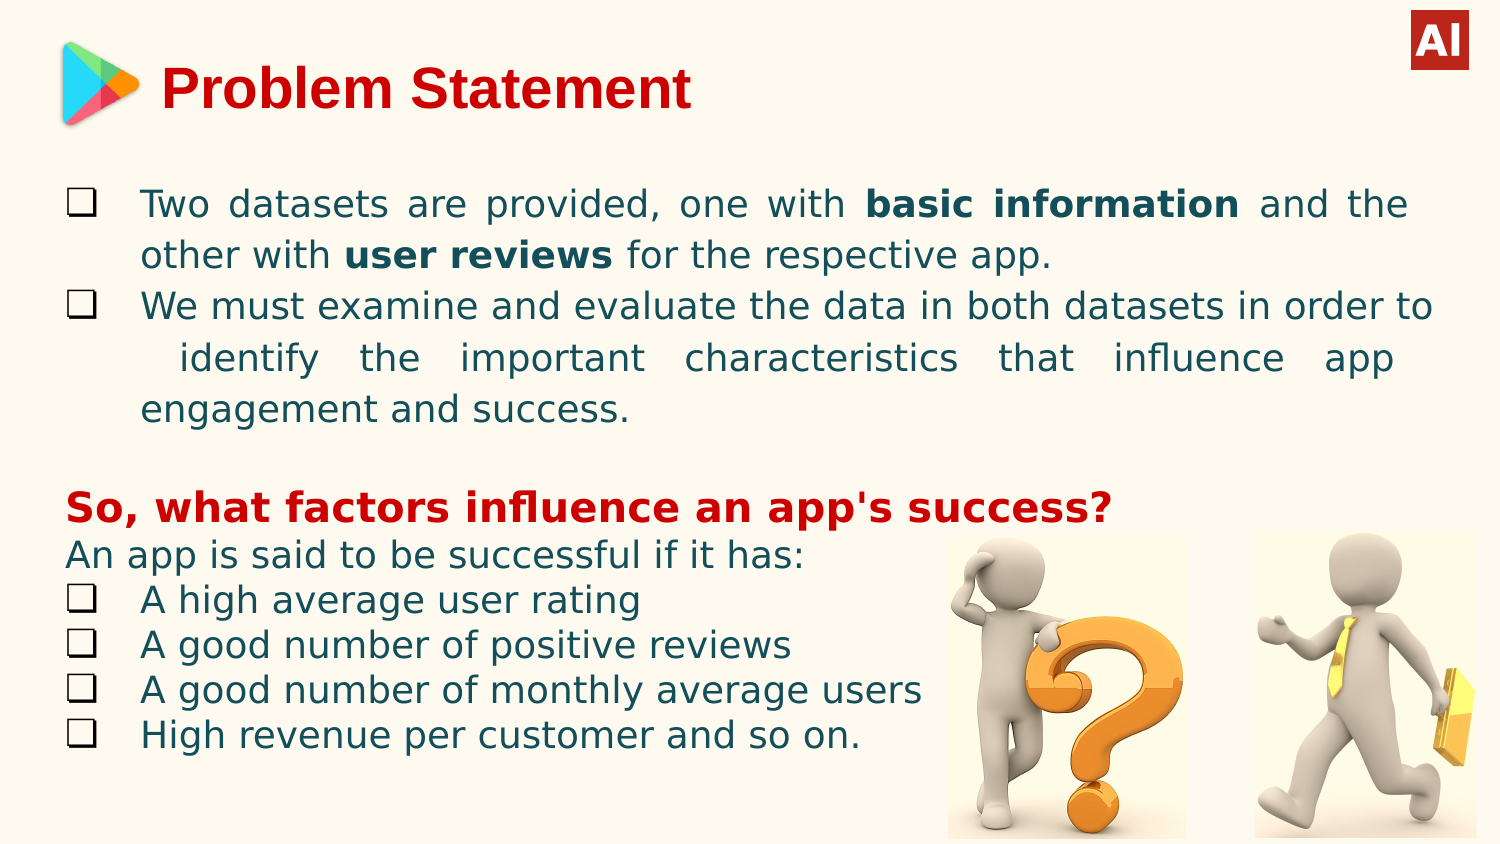

Problem Statement
# Problem Statement
Two datasets are provided, one with basic information and the  other with user reviews for the respective app.
We must examine and evaluate the data in both datasets in order to  identify the important characteristics that inﬂuence app  engagement and success.

So, what factors inﬂuence an app's success?
An app is said to be successful if it has:
A high average user rating
A good number of positive reviews
A good number of monthly average users
High revenue per customer and so on.